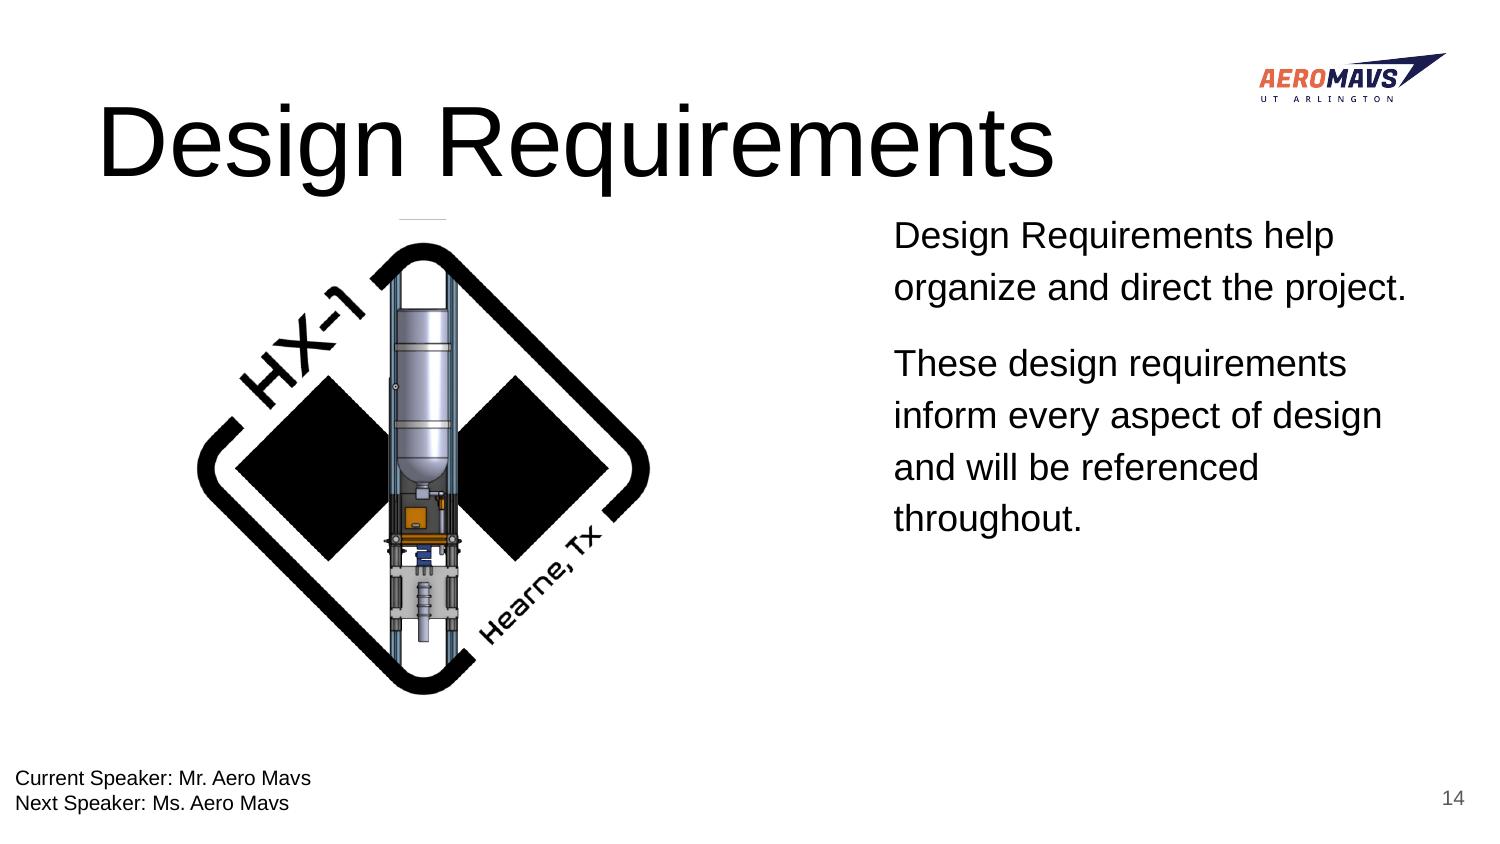

# Design Requirements
Design Requirements help organize and direct the project.
These design requirements inform every aspect of design and will be referenced throughout.

Current Speaker: Mr. Aero Mavs
Next Speaker: Ms. Aero Mavs
14